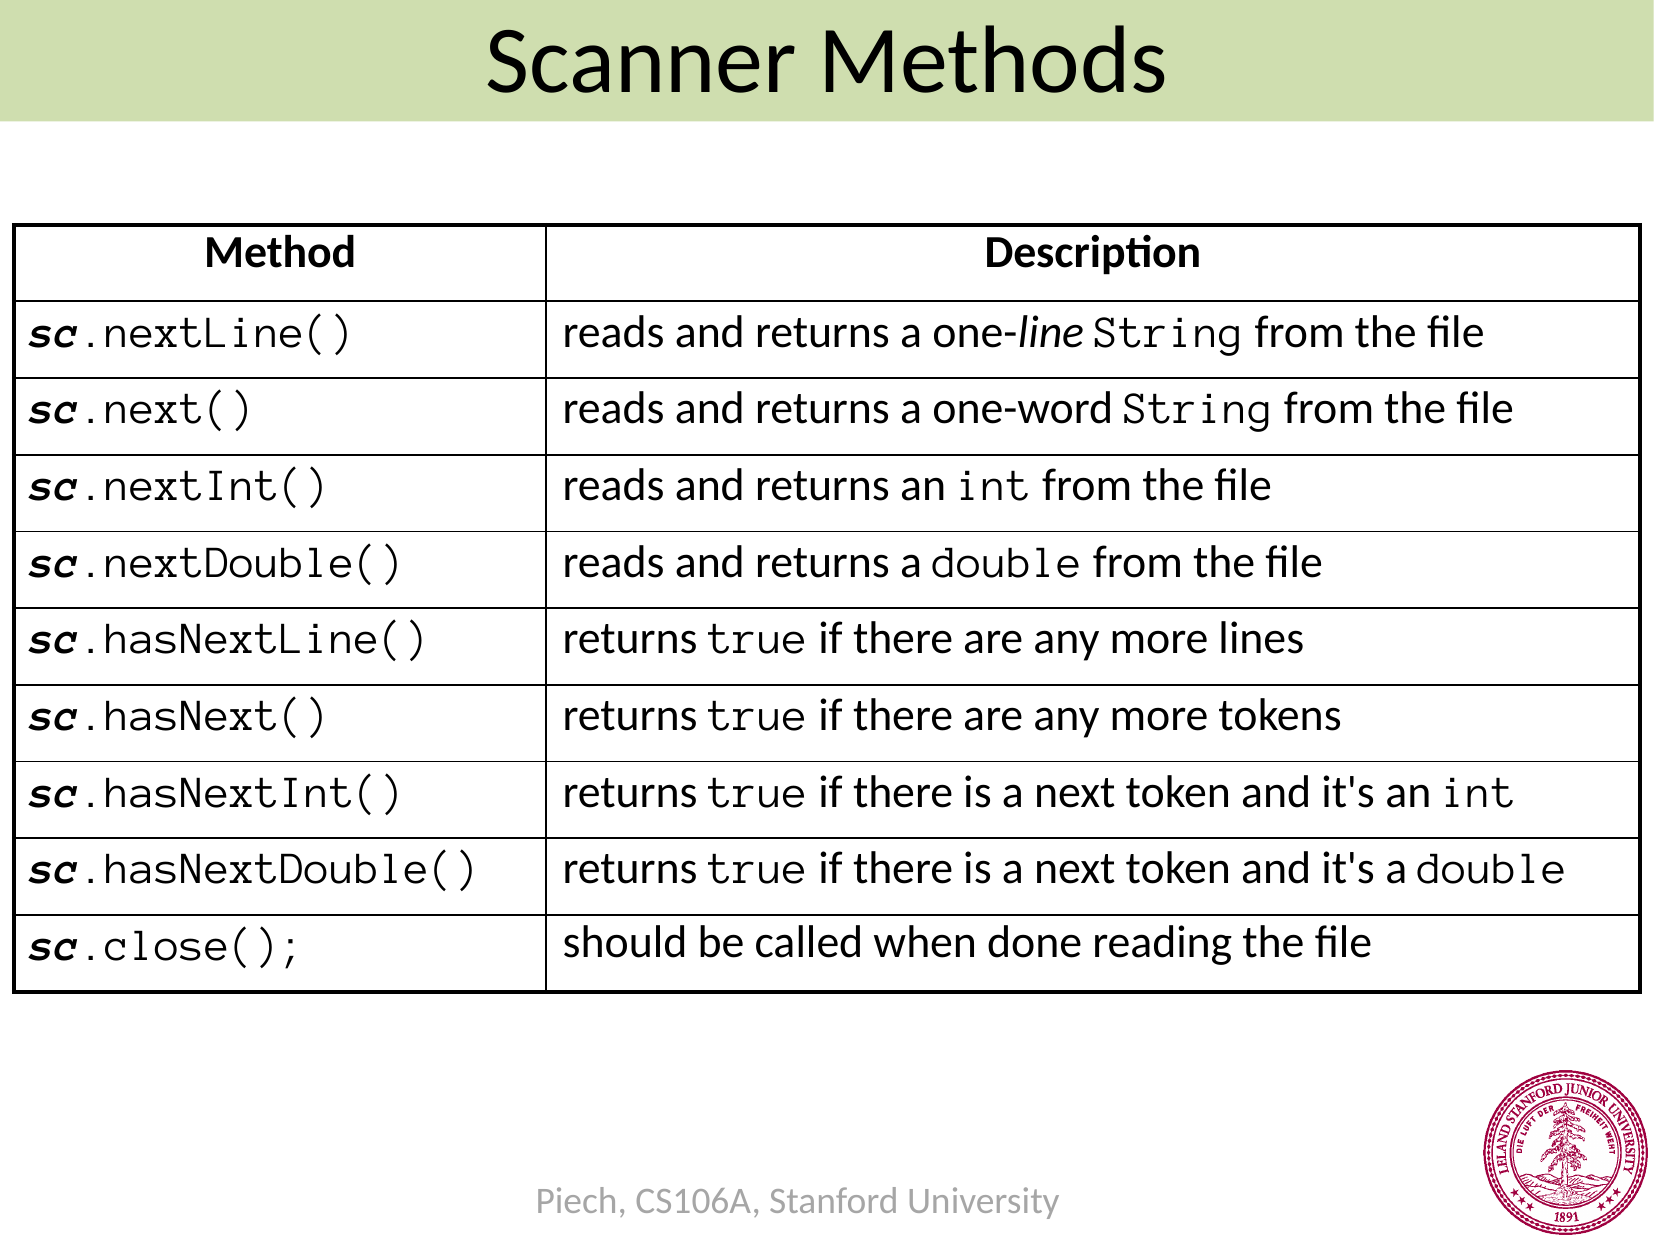

Scanner Methods
#
| Method | Description |
| --- | --- |
| sc.nextLine() | reads and returns a one-line String from the file |
| sc.next() | reads and returns a one-word String from the file |
| sc.nextInt() | reads and returns an int from the file |
| sc.nextDouble() | reads and returns a double from the file |
| sc.hasNextLine() | returns true if there are any more lines |
| sc.hasNext() | returns true if there are any more tokens |
| sc.hasNextInt() | returns true if there is a next token and it's an int |
| sc.hasNextDouble() | returns true if there is a next token and it's a double |
| sc.close(); | should be called when done reading the file |